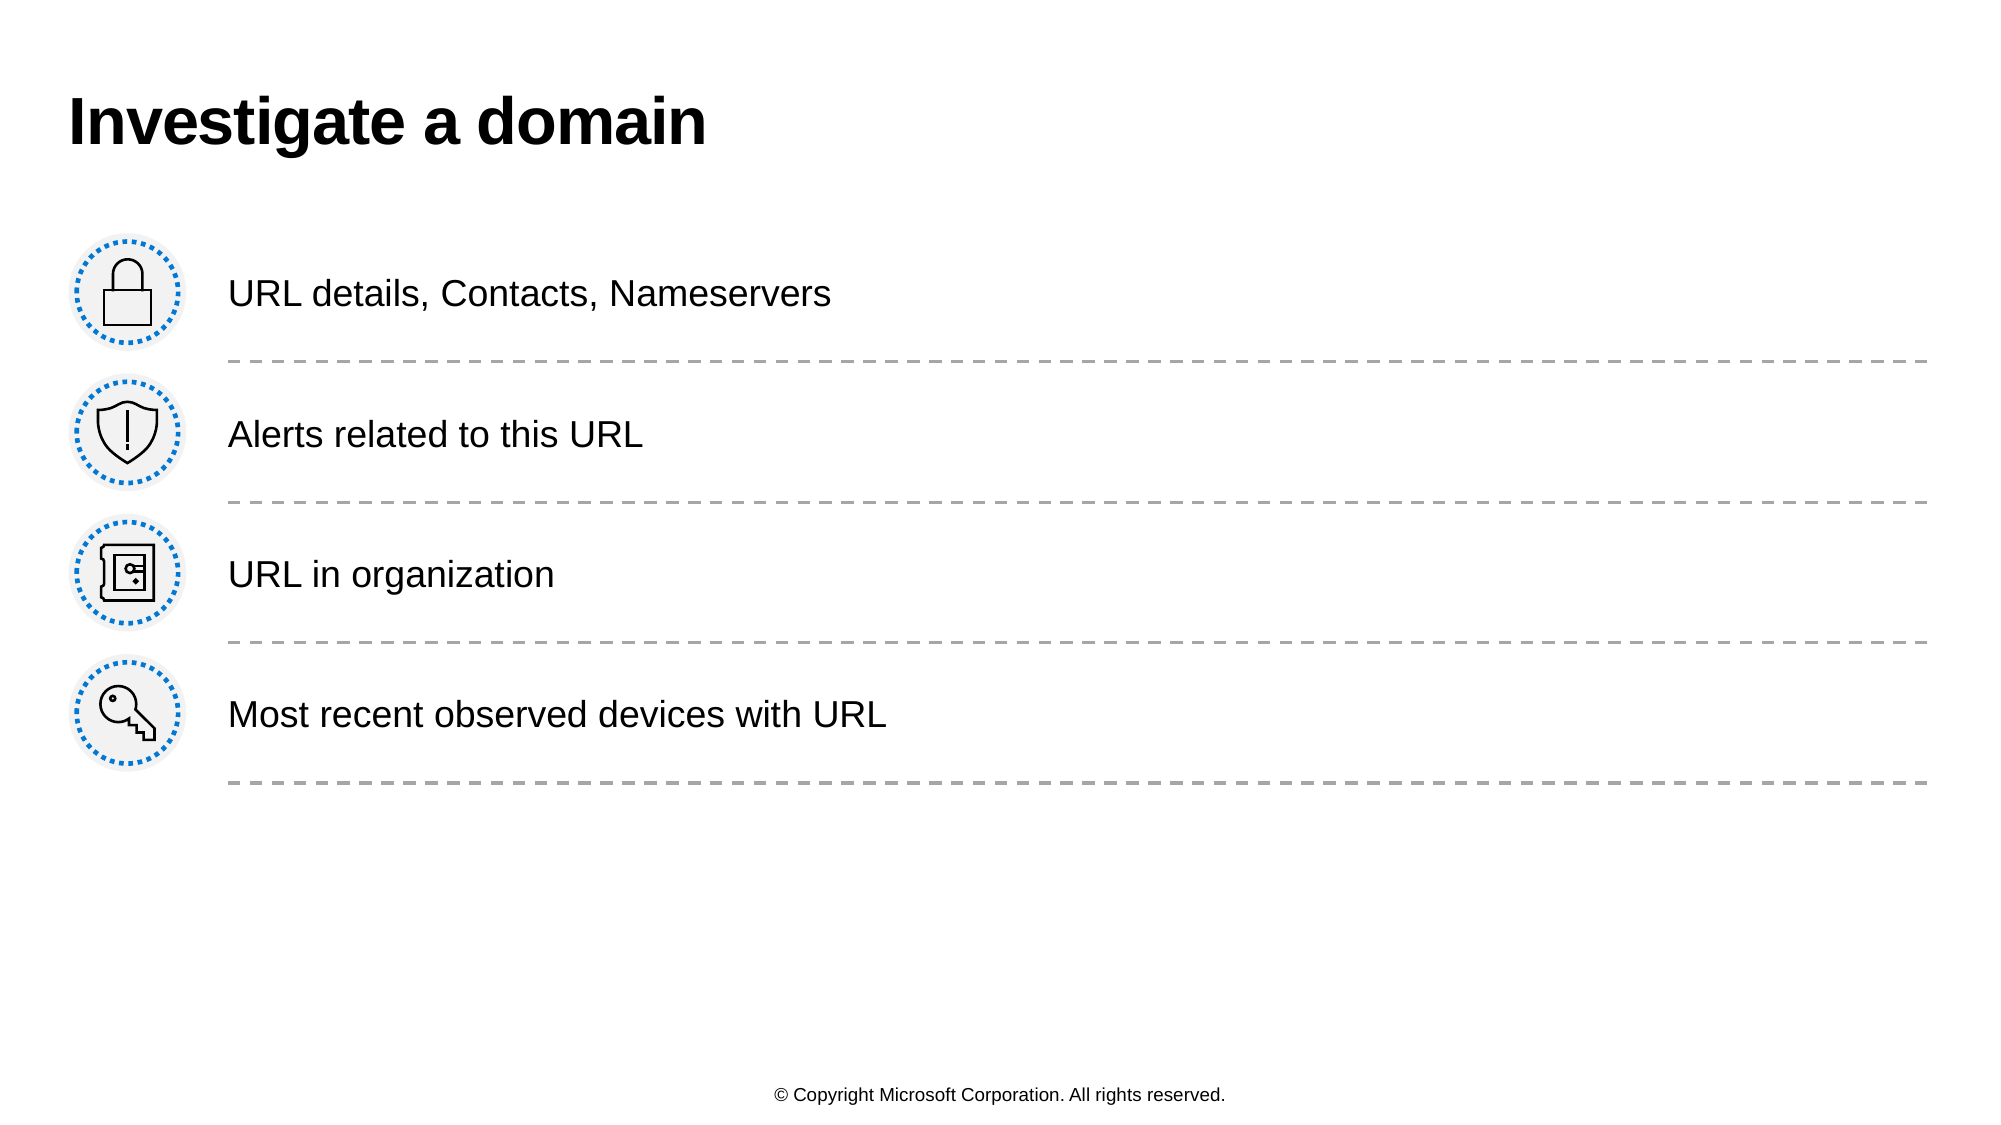

# Investigate a domain

URL details, Contacts, Nameservers

Alerts related to this URL

URL in organization

Most recent observed devices with URL